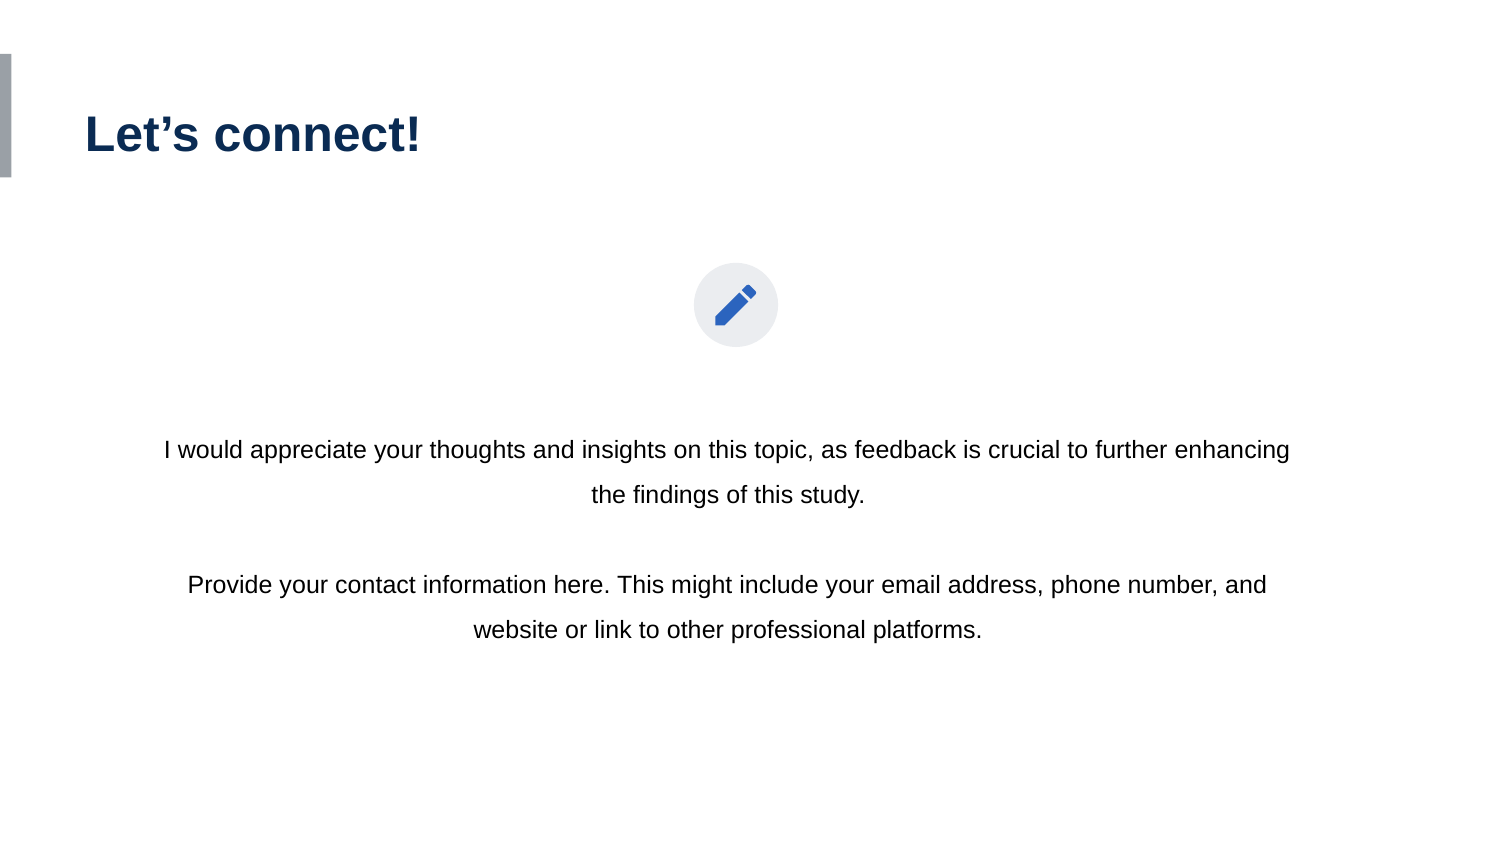

Let’s connect!

I would appreciate your thoughts and insights on this topic, as feedback is crucial to further enhancing the findings of this study.

Provide your contact information here. This might include your email address, phone number, and website or link to other professional platforms.